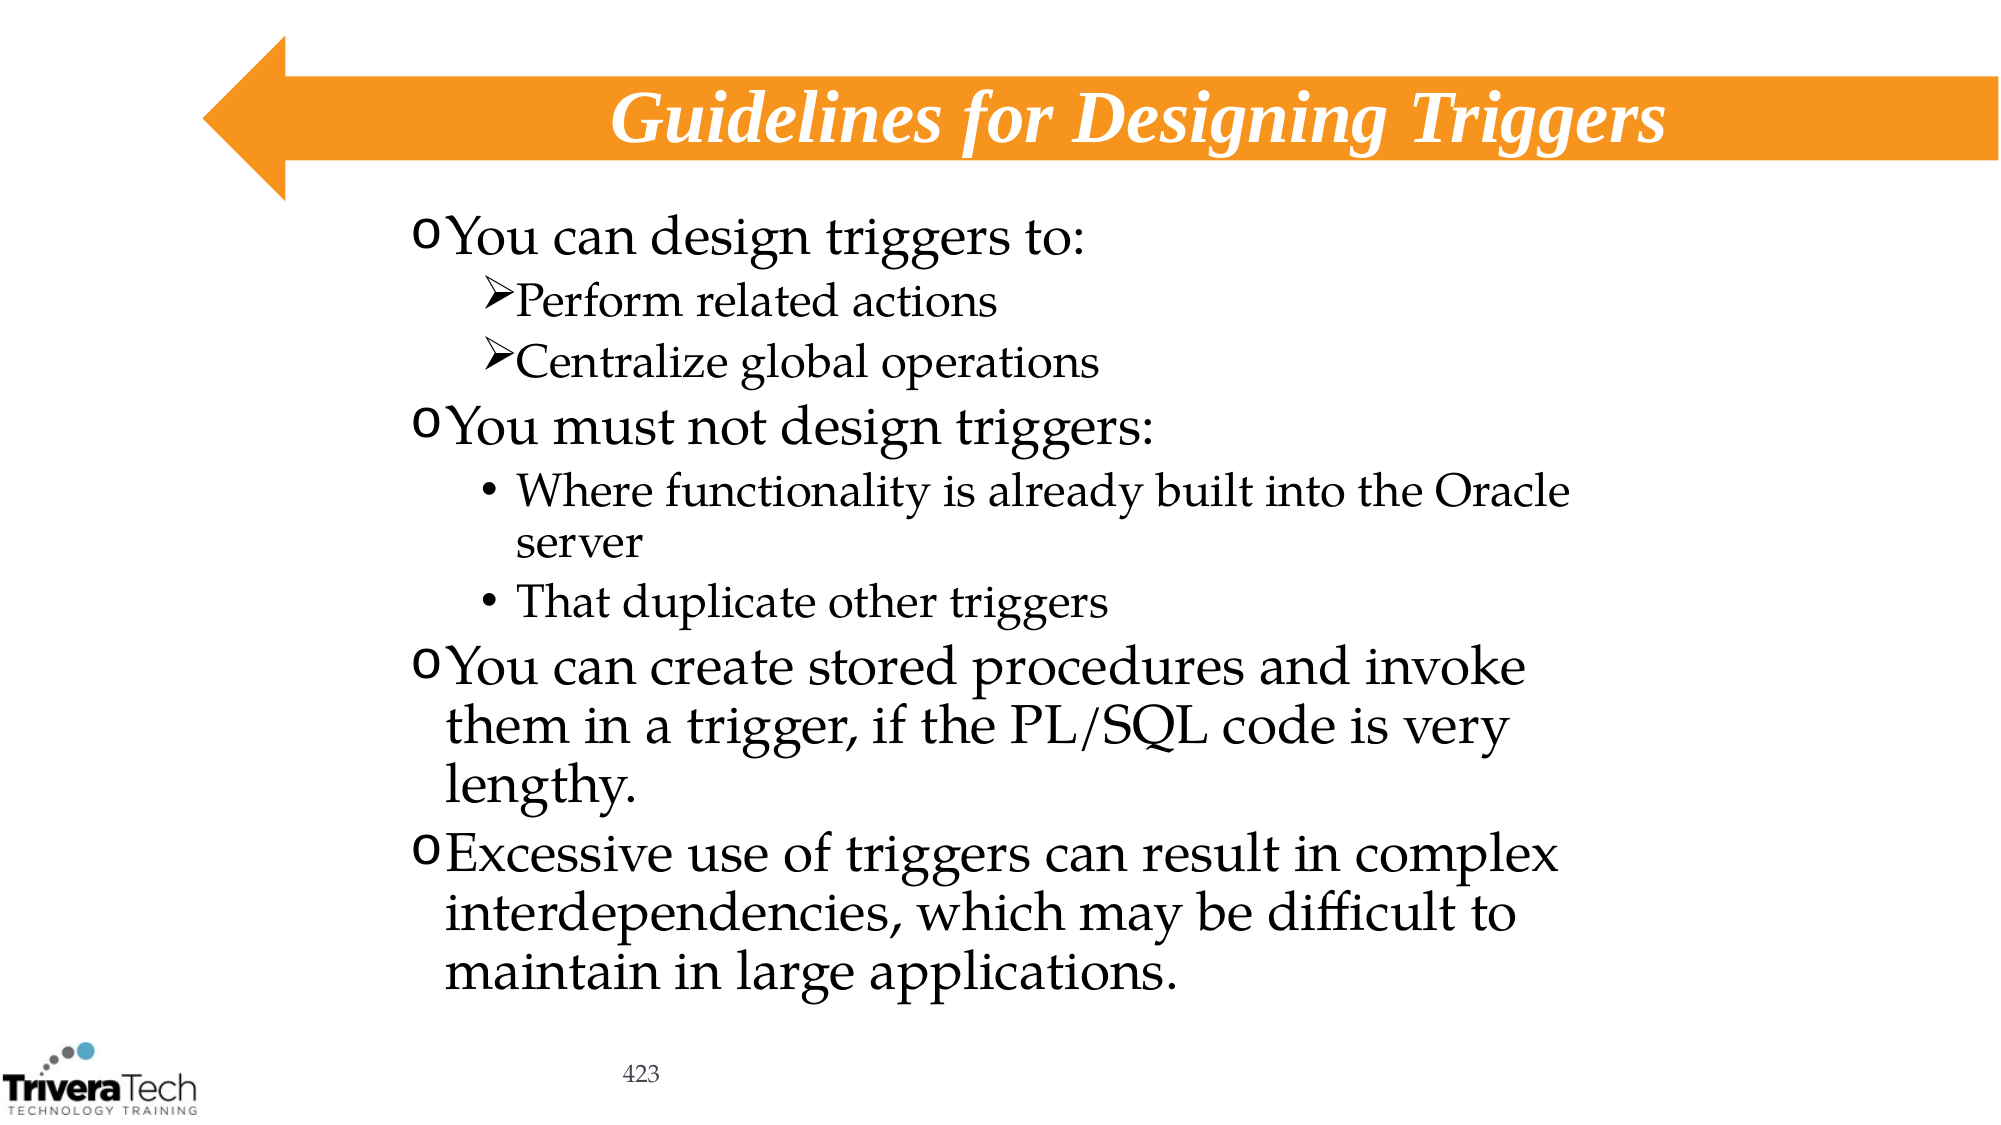

# Guidelines for Designing Triggers
You can design triggers to:
Perform related actions
Centralize global operations
You must not design triggers:
Where functionality is already built into the Oracle server
That duplicate other triggers
You can create stored procedures and invoke them in a trigger, if the PL/SQL code is very lengthy.
Excessive use of triggers can result in complex interdependencies, which may be difficult to maintain in large applications.
423